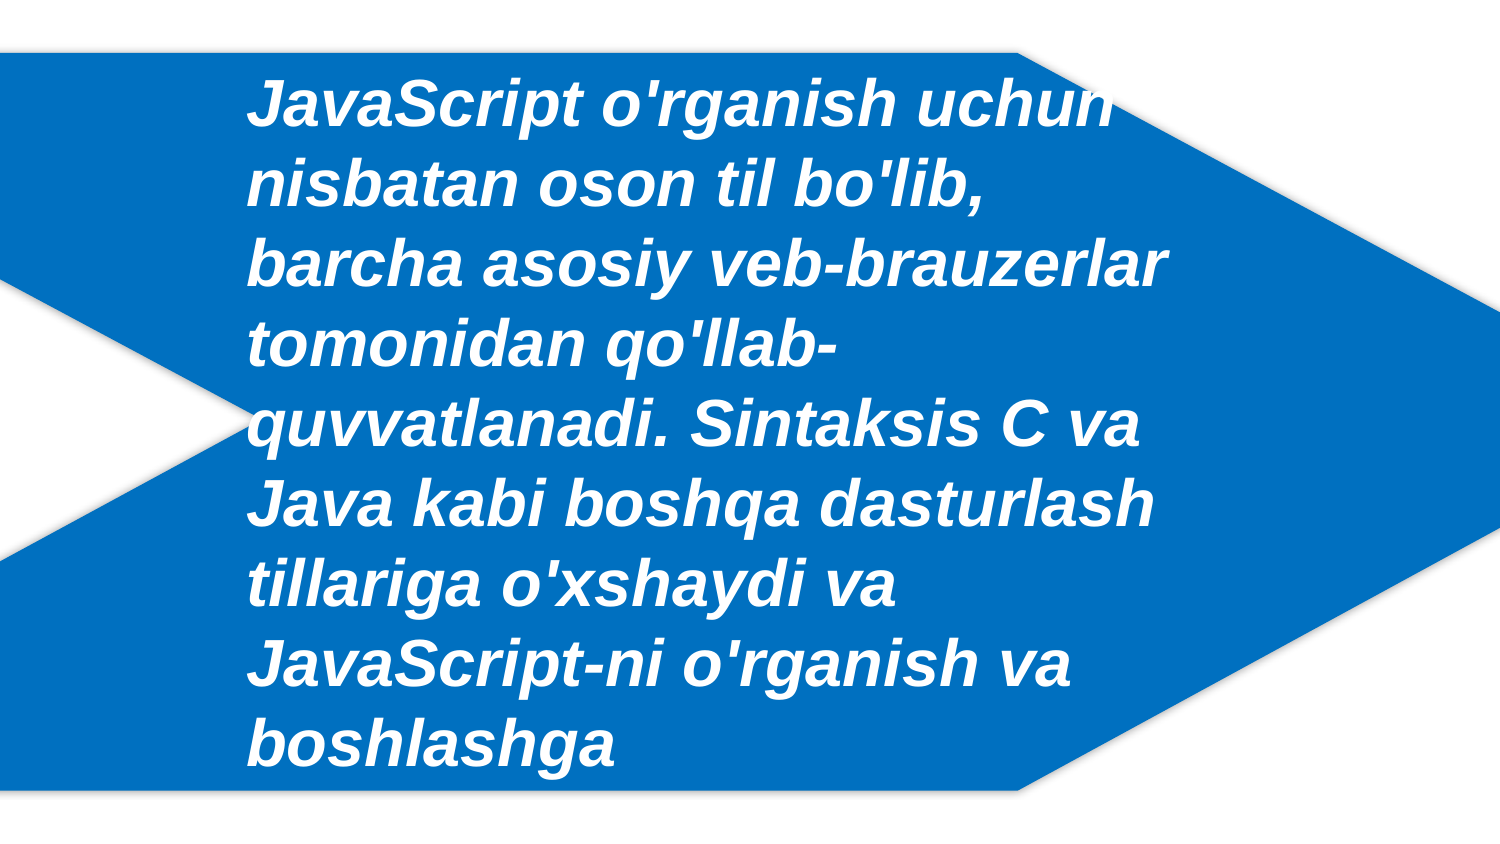

JavaScript o'rganish uchun nisbatan oson til bo'lib, barcha asosiy veb-brauzerlar tomonidan qo'llab-quvvatlanadi. Sintaksis C va Java kabi boshqa dasturlash tillariga o'xshaydi va JavaScript-ni o'rganish va boshlashga